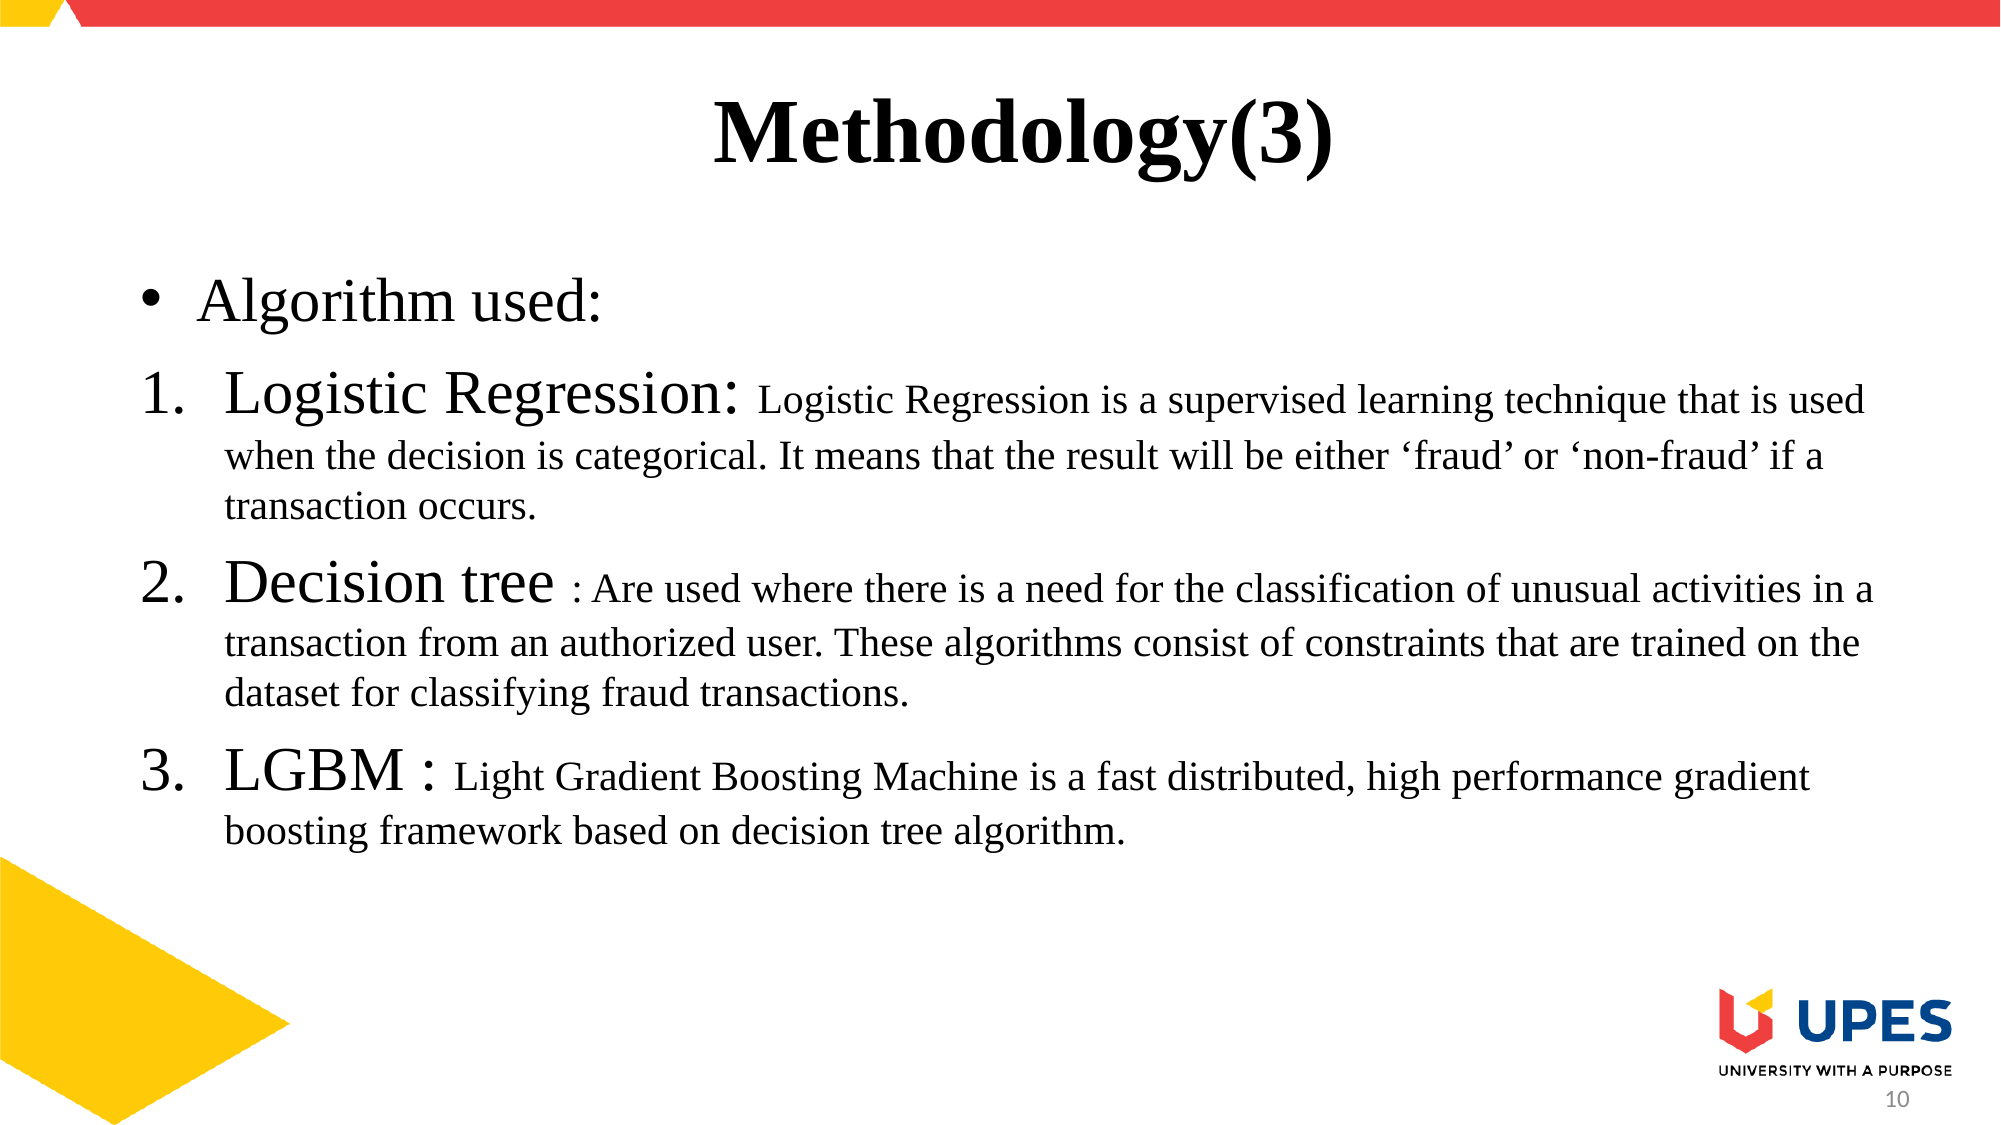

# Methodology(3)
Algorithm used:
Logistic Regression: Logistic Regression is a supervised learning technique that is used when the decision is categorical. It means that the result will be either ‘fraud’ or ‘non-fraud’ if a transaction occurs.
Decision tree : Are used where there is a need for the classification of unusual activities in a transaction from an authorized user. These algorithms consist of constraints that are trained on the dataset for classifying fraud transactions.
LGBM : Light Gradient Boosting Machine is a fast distributed, high performance gradient boosting framework based on decision tree algorithm.